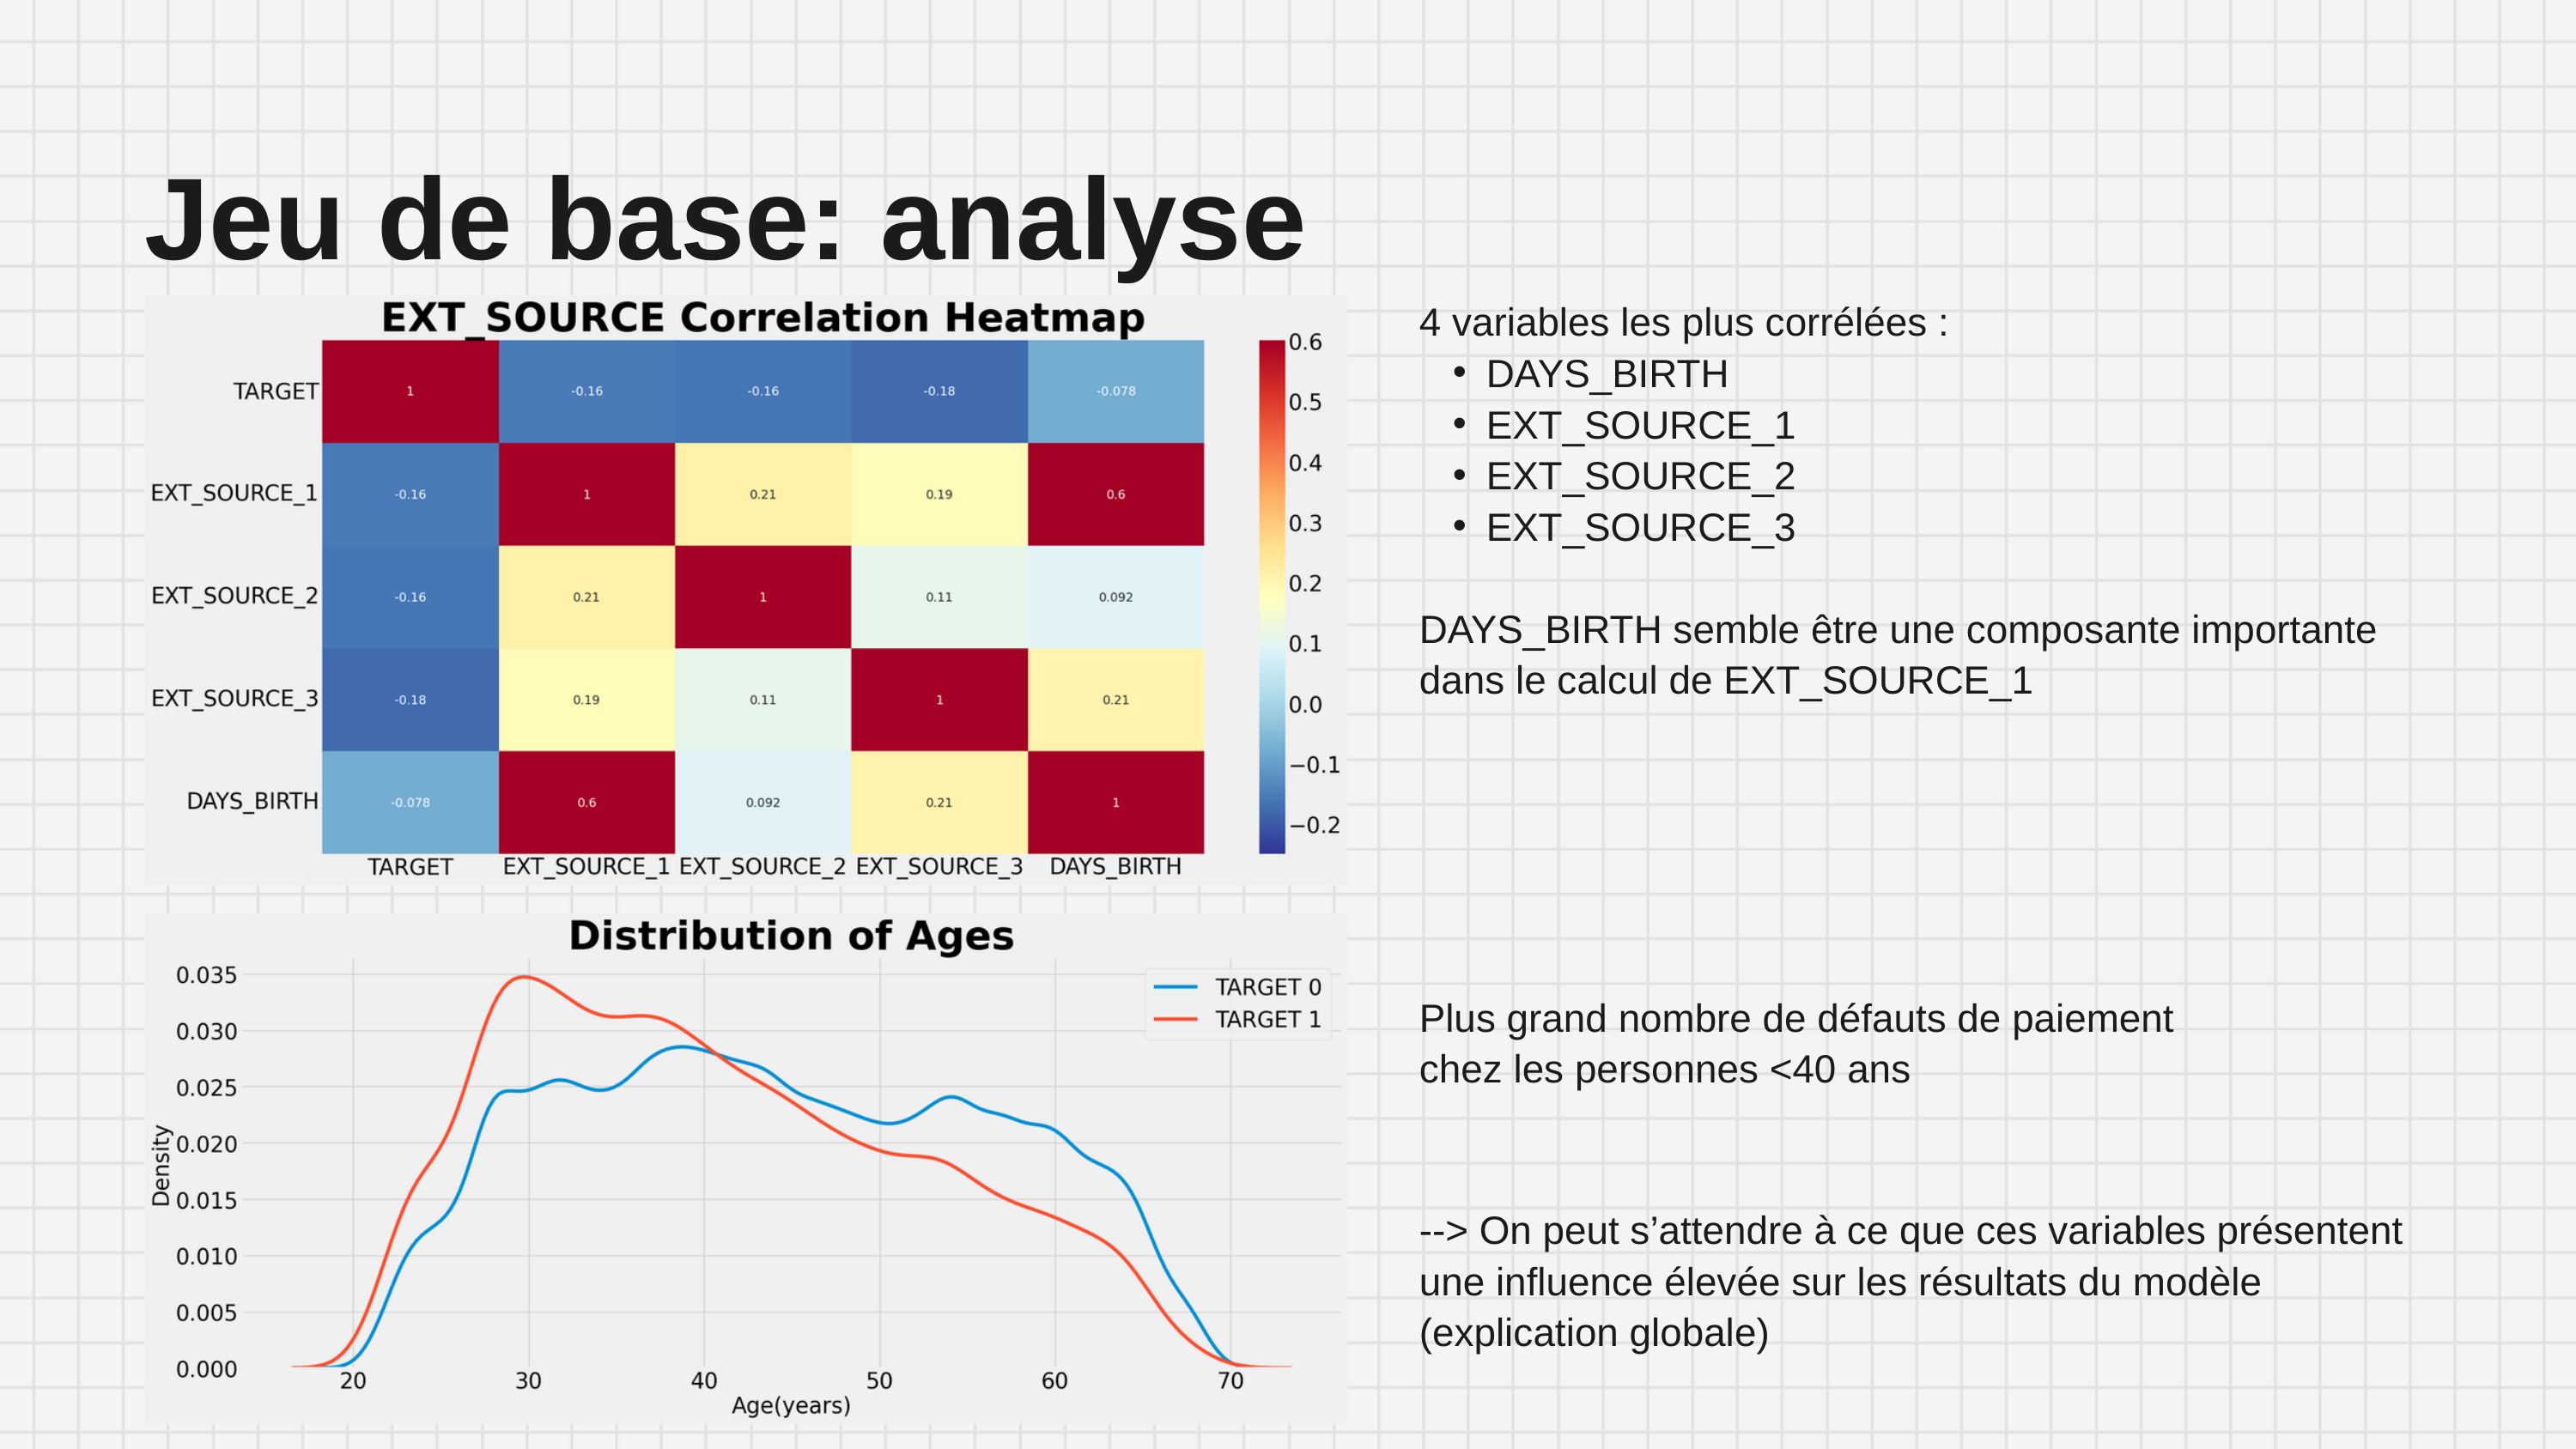

Jeu de base: analyse
4 variables les plus corrélées :
DAYS_BIRTH
EXT_SOURCE_1
EXT_SOURCE_2
EXT_SOURCE_3

DAYS_BIRTH semble être une composante importante dans le calcul de EXT_SOURCE_1

Plus grand nombre de défauts de paiement chez les personnes <40 ans
--> On peut s’attendre à ce que ces variables présentent une influence élevée sur les résultats du modèle (explication globale)